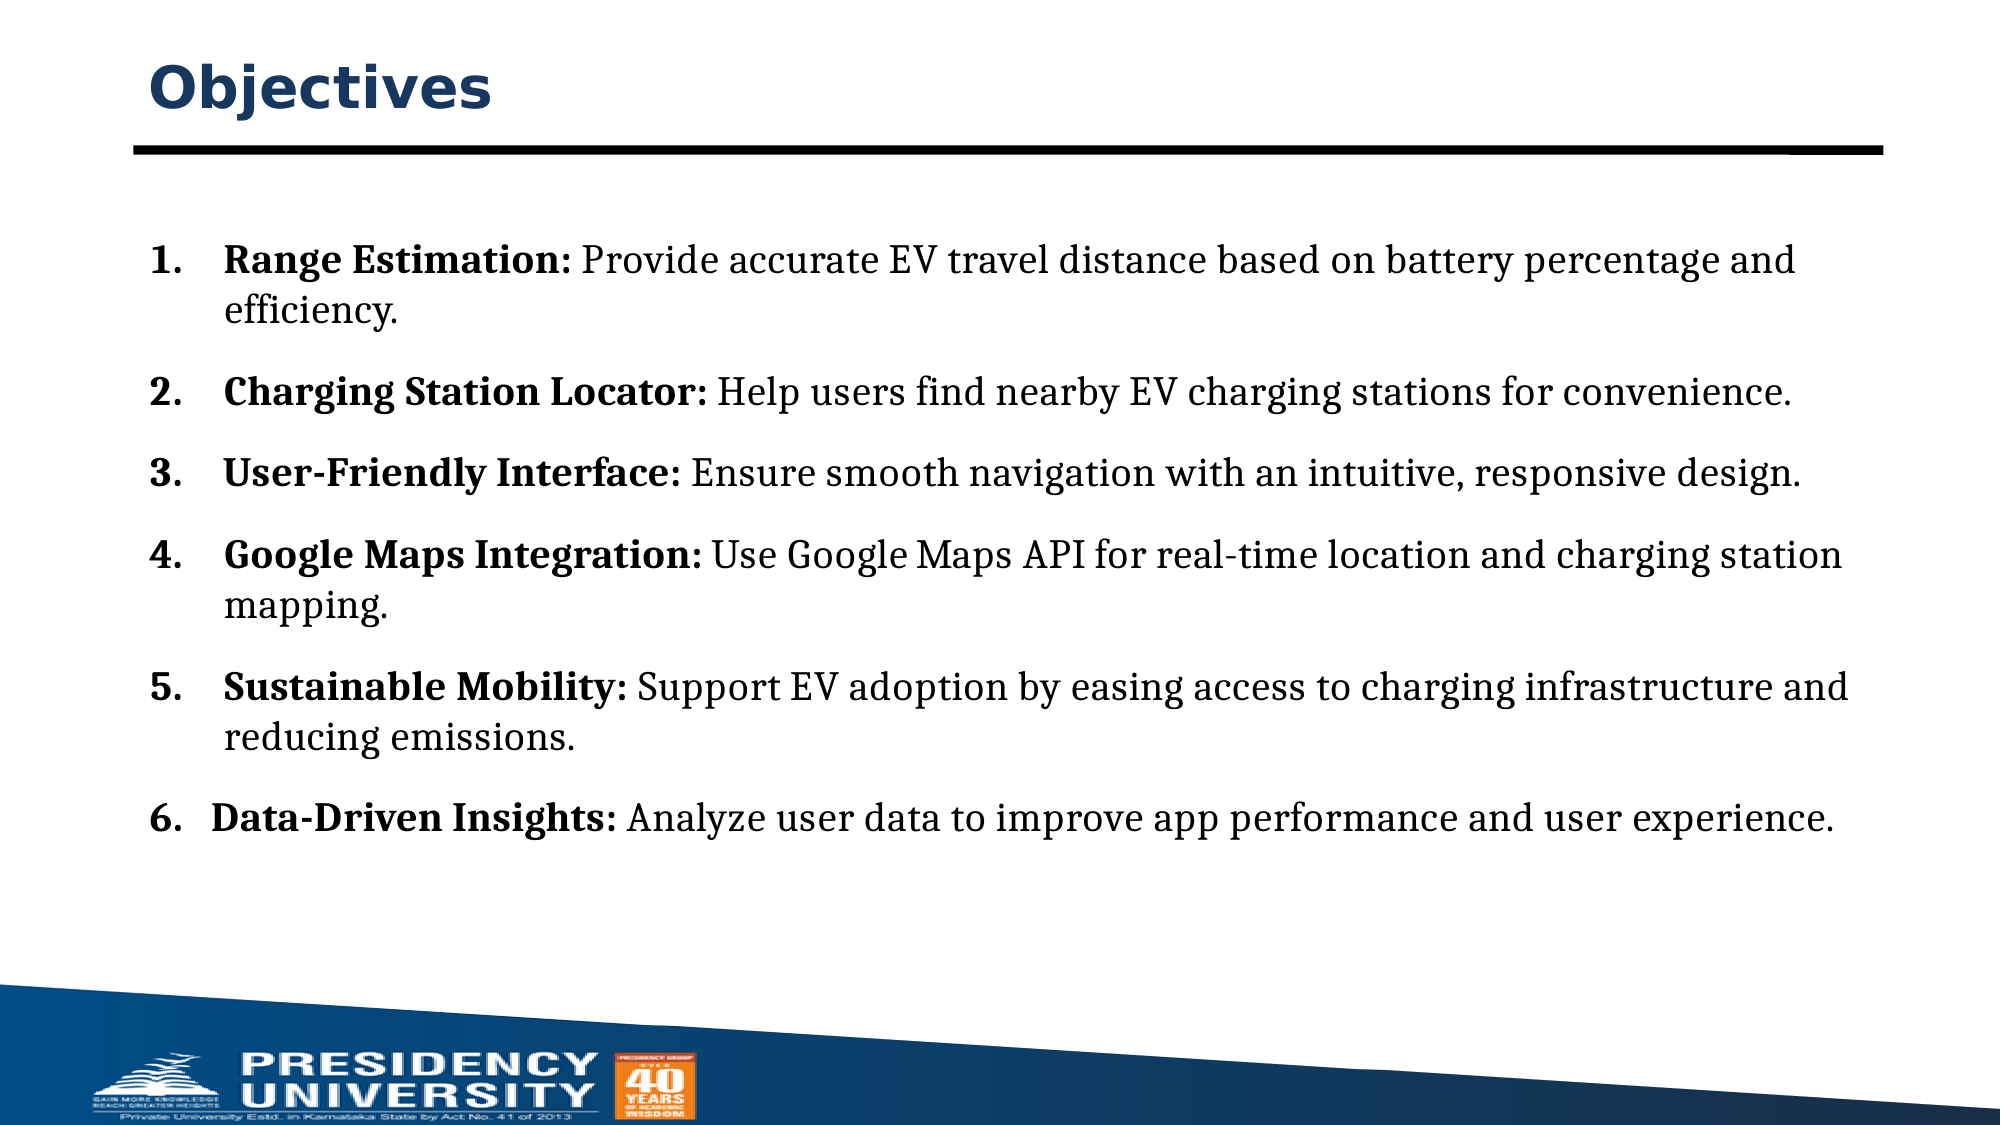

# Objectives
Range Estimation: Provide accurate EV travel distance based on battery percentage and efficiency.

Charging Station Locator: Help users find nearby EV charging stations for convenience.

User-Friendly Interface: Ensure smooth navigation with an intuitive, responsive design.

Google Maps Integration: Use Google Maps API for real-time location and charging station mapping.

Sustainable Mobility: Support EV adoption by easing access to charging infrastructure and reducing emissions.

6.   Data-Driven Insights: Analyze user data to improve app performance and user experience.